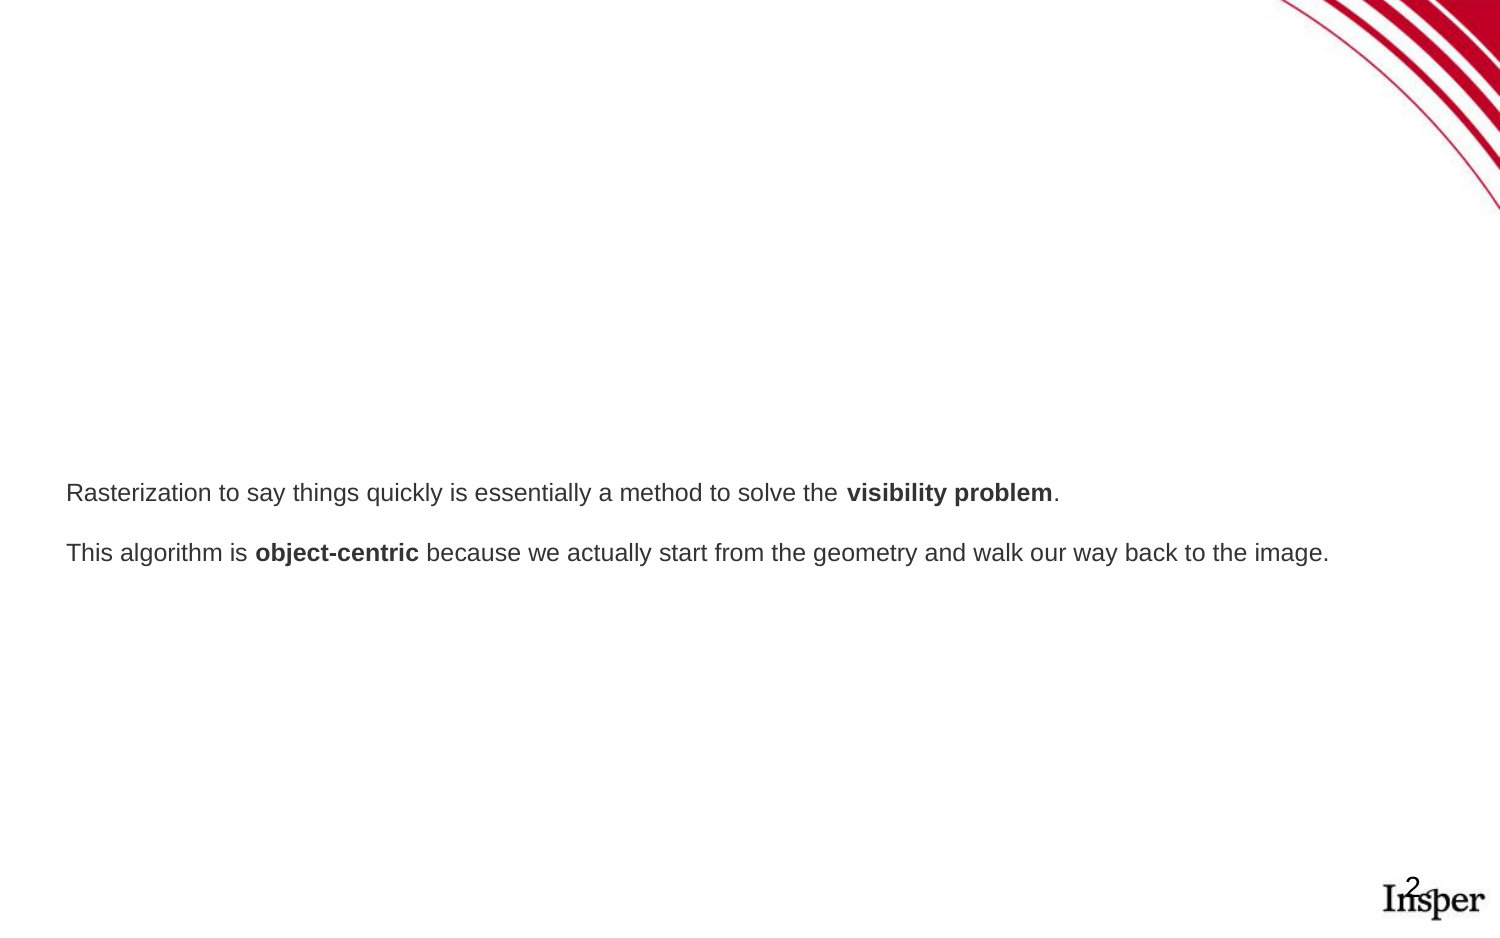

#
Rasterization to say things quickly is essentially a method to solve the visibility problem.

This algorithm is object-centric because we actually start from the geometry and walk our way back to the image.
2